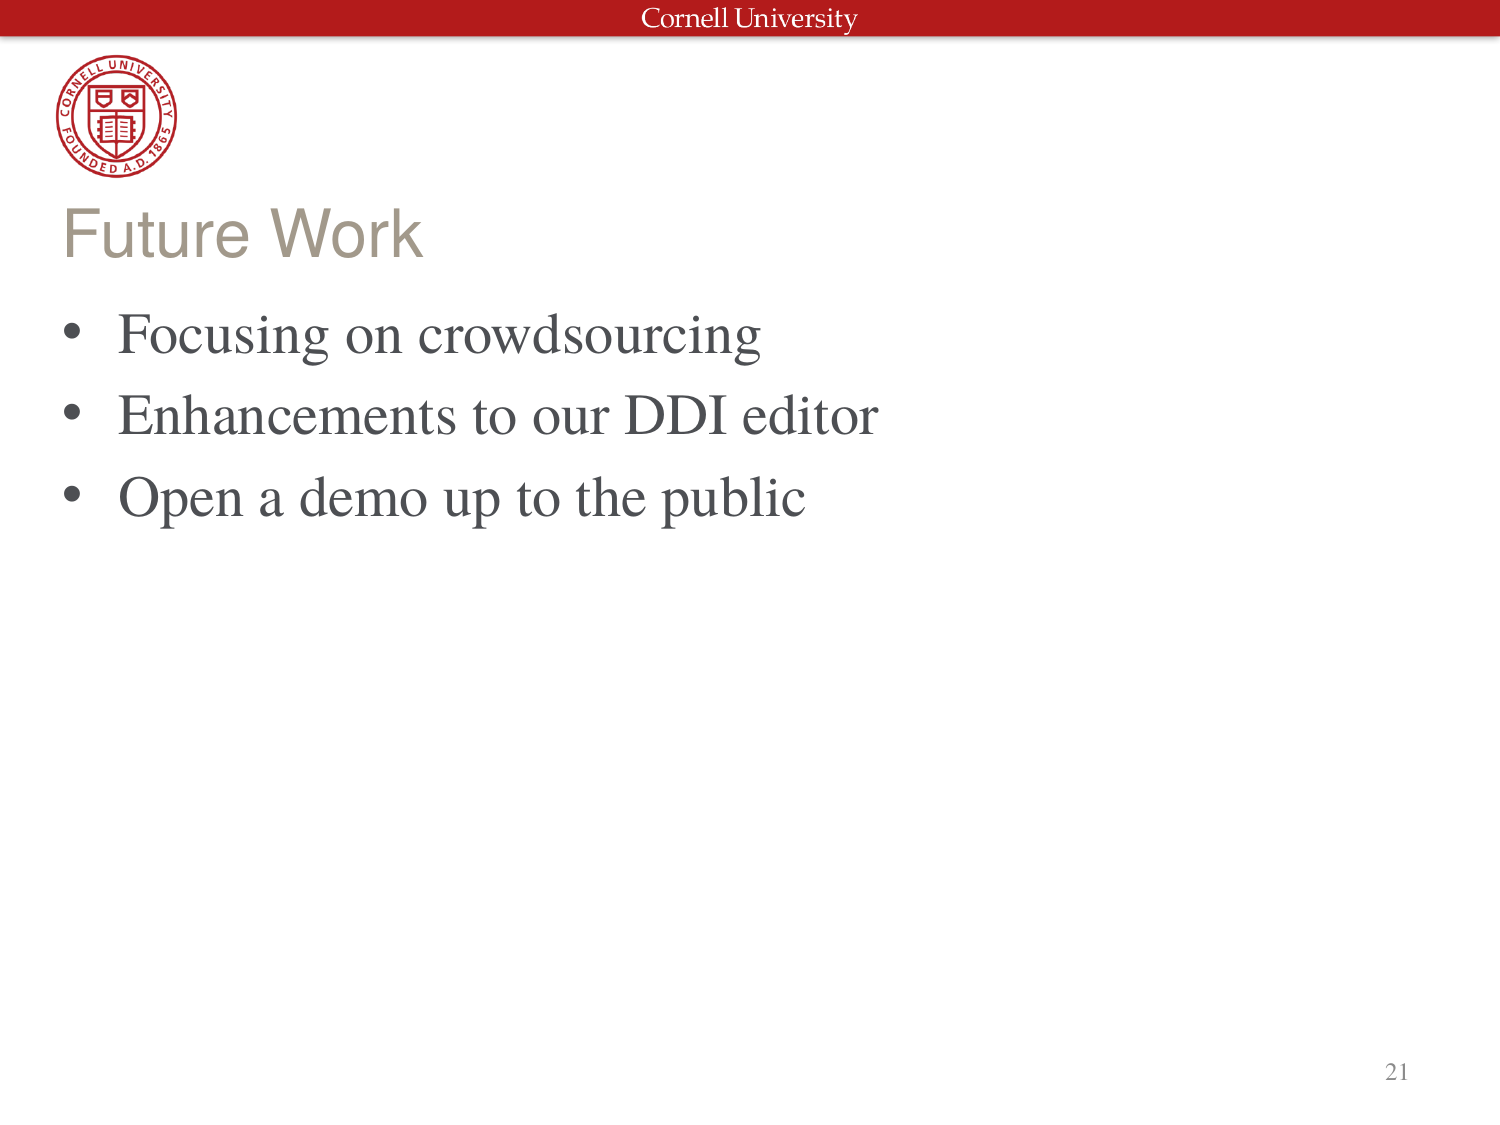

# Future Work
Focusing on crowdsourcing
Enhancements to our DDI editor
Open a demo up to the public

21